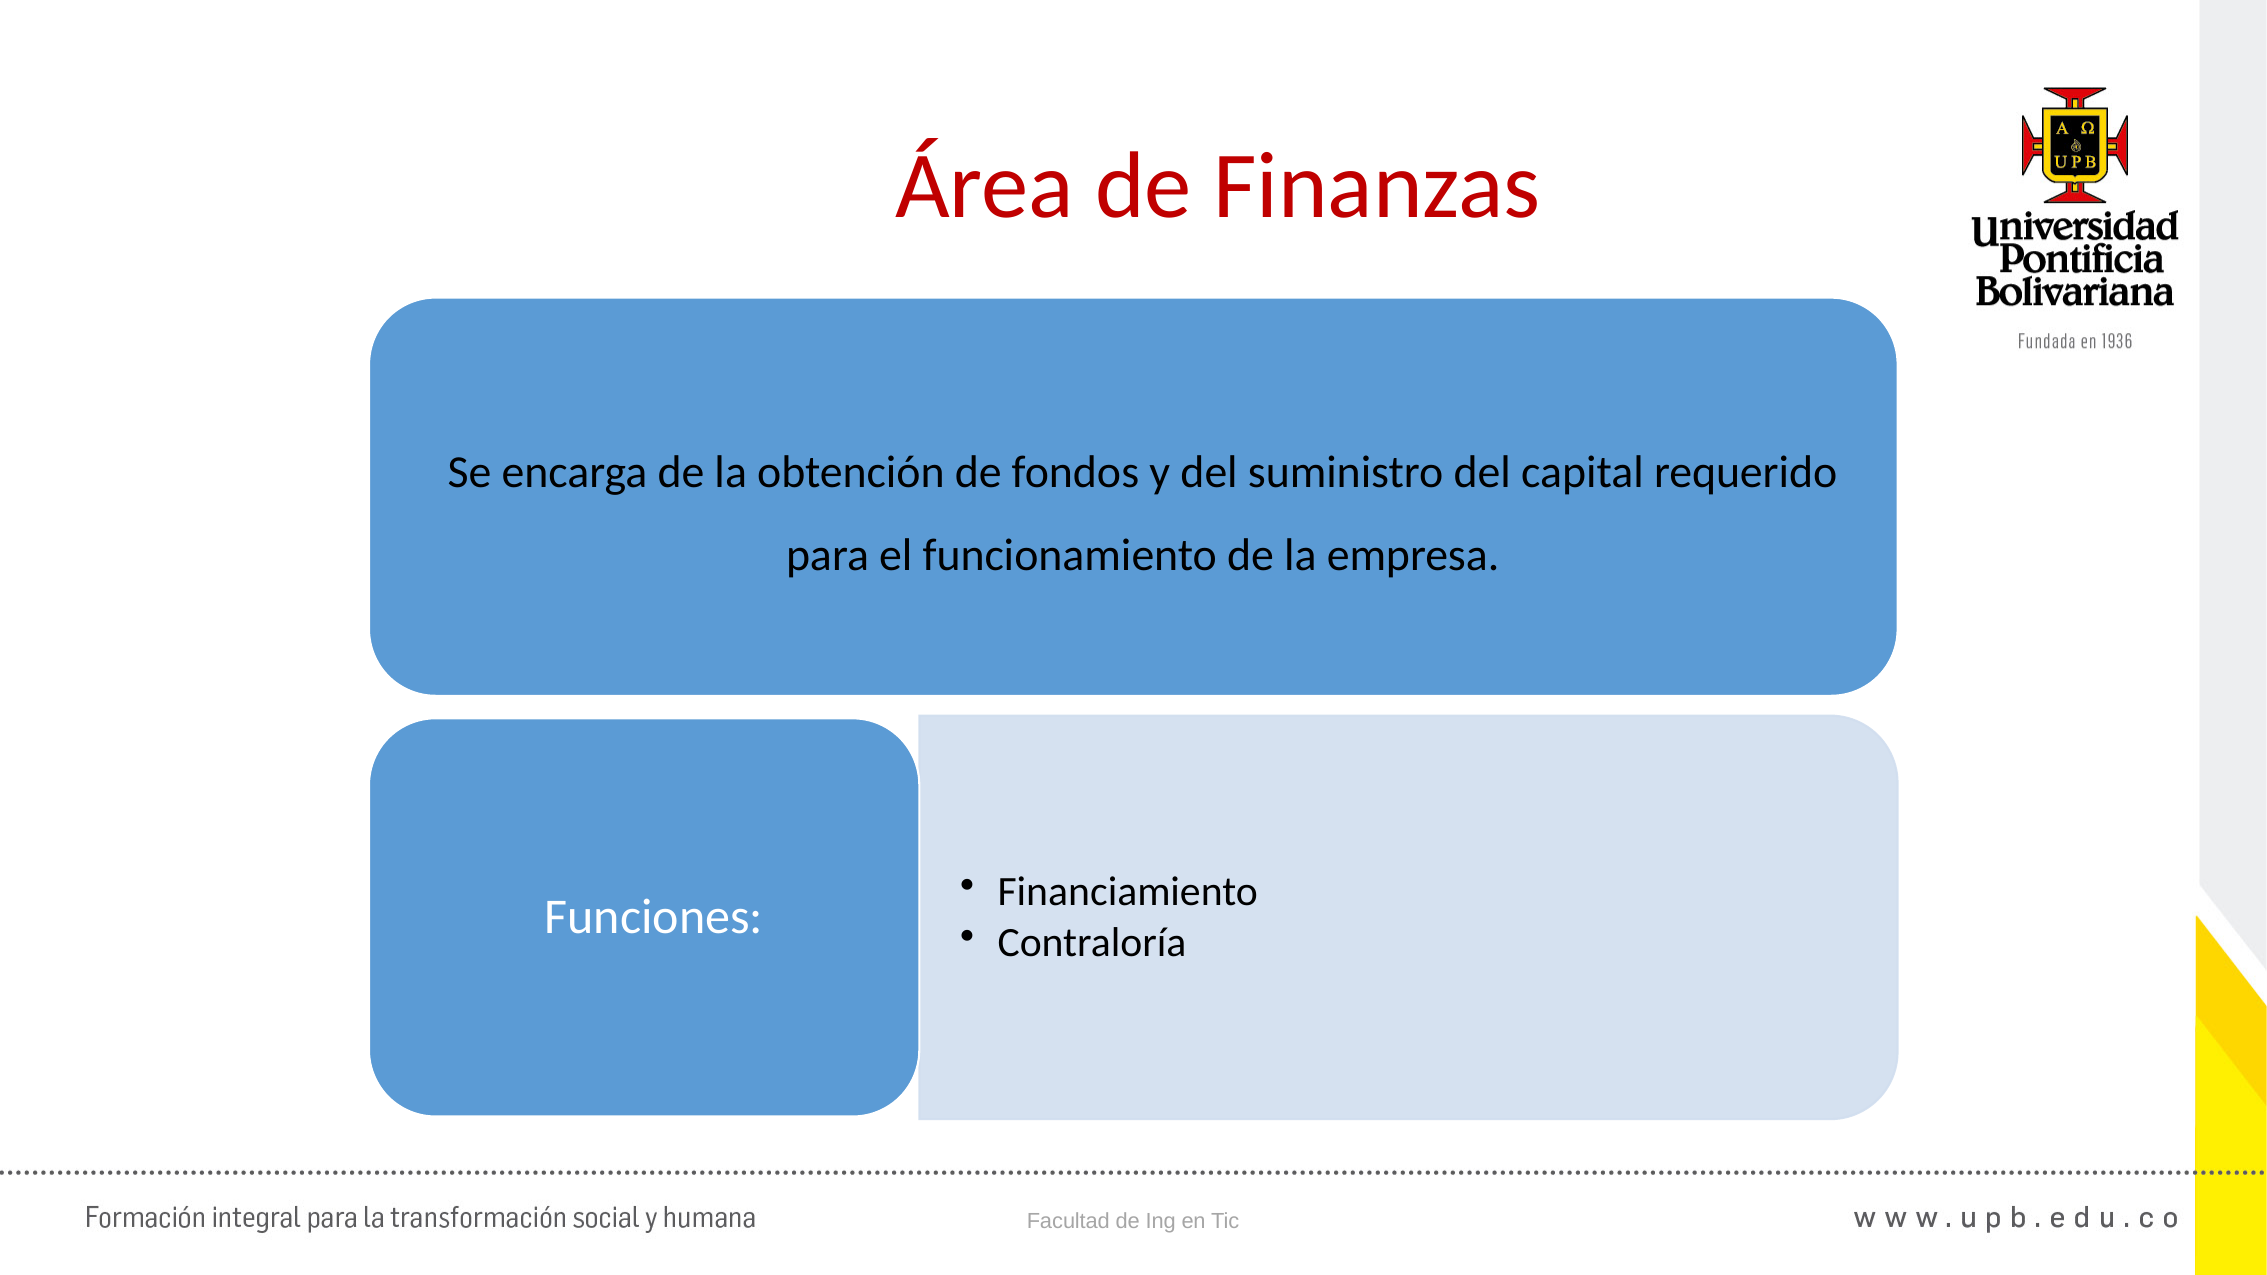

07:52
50
Área de Finanzas
Se encarga de la obtención de fondos y del suministro del capital requerido para el funcionamiento de la empresa.
Financiamiento
Contraloría
Funciones: